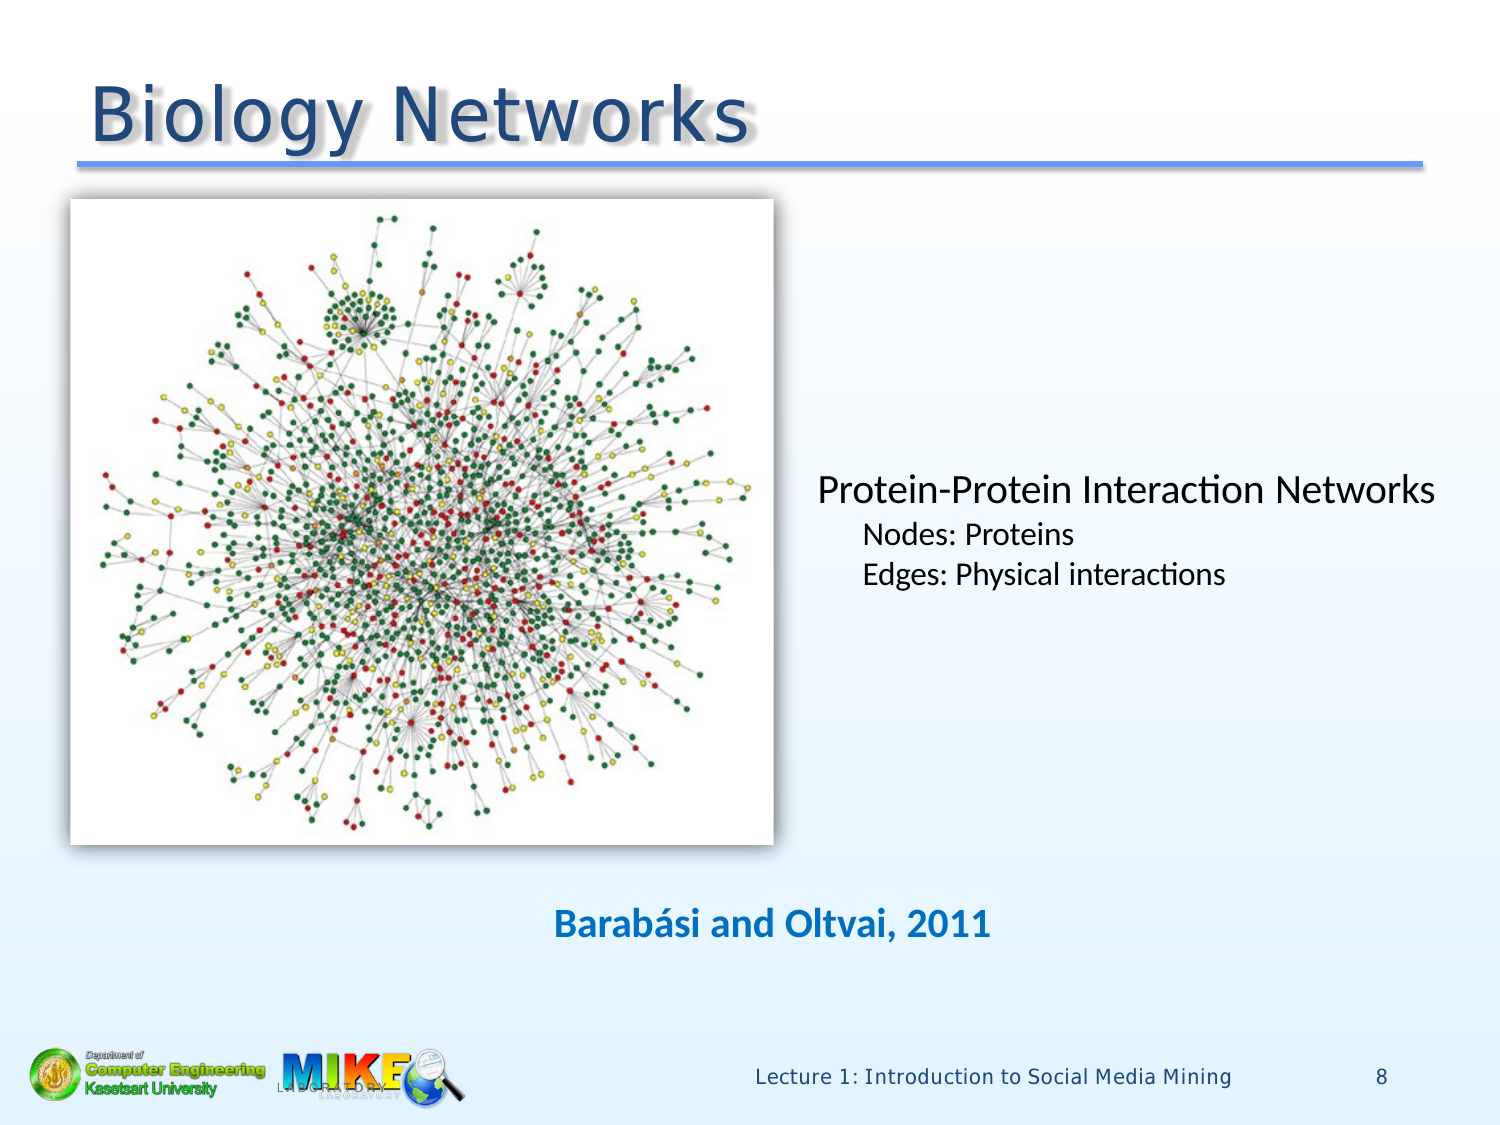

# Biology Networks

Protein-Protein Interaction Networks
Nodes: Proteins
Edges: Physical interactions
Barabási and Oltvai, 2011
Lecture 1: Introduction to Social Media Mining
8